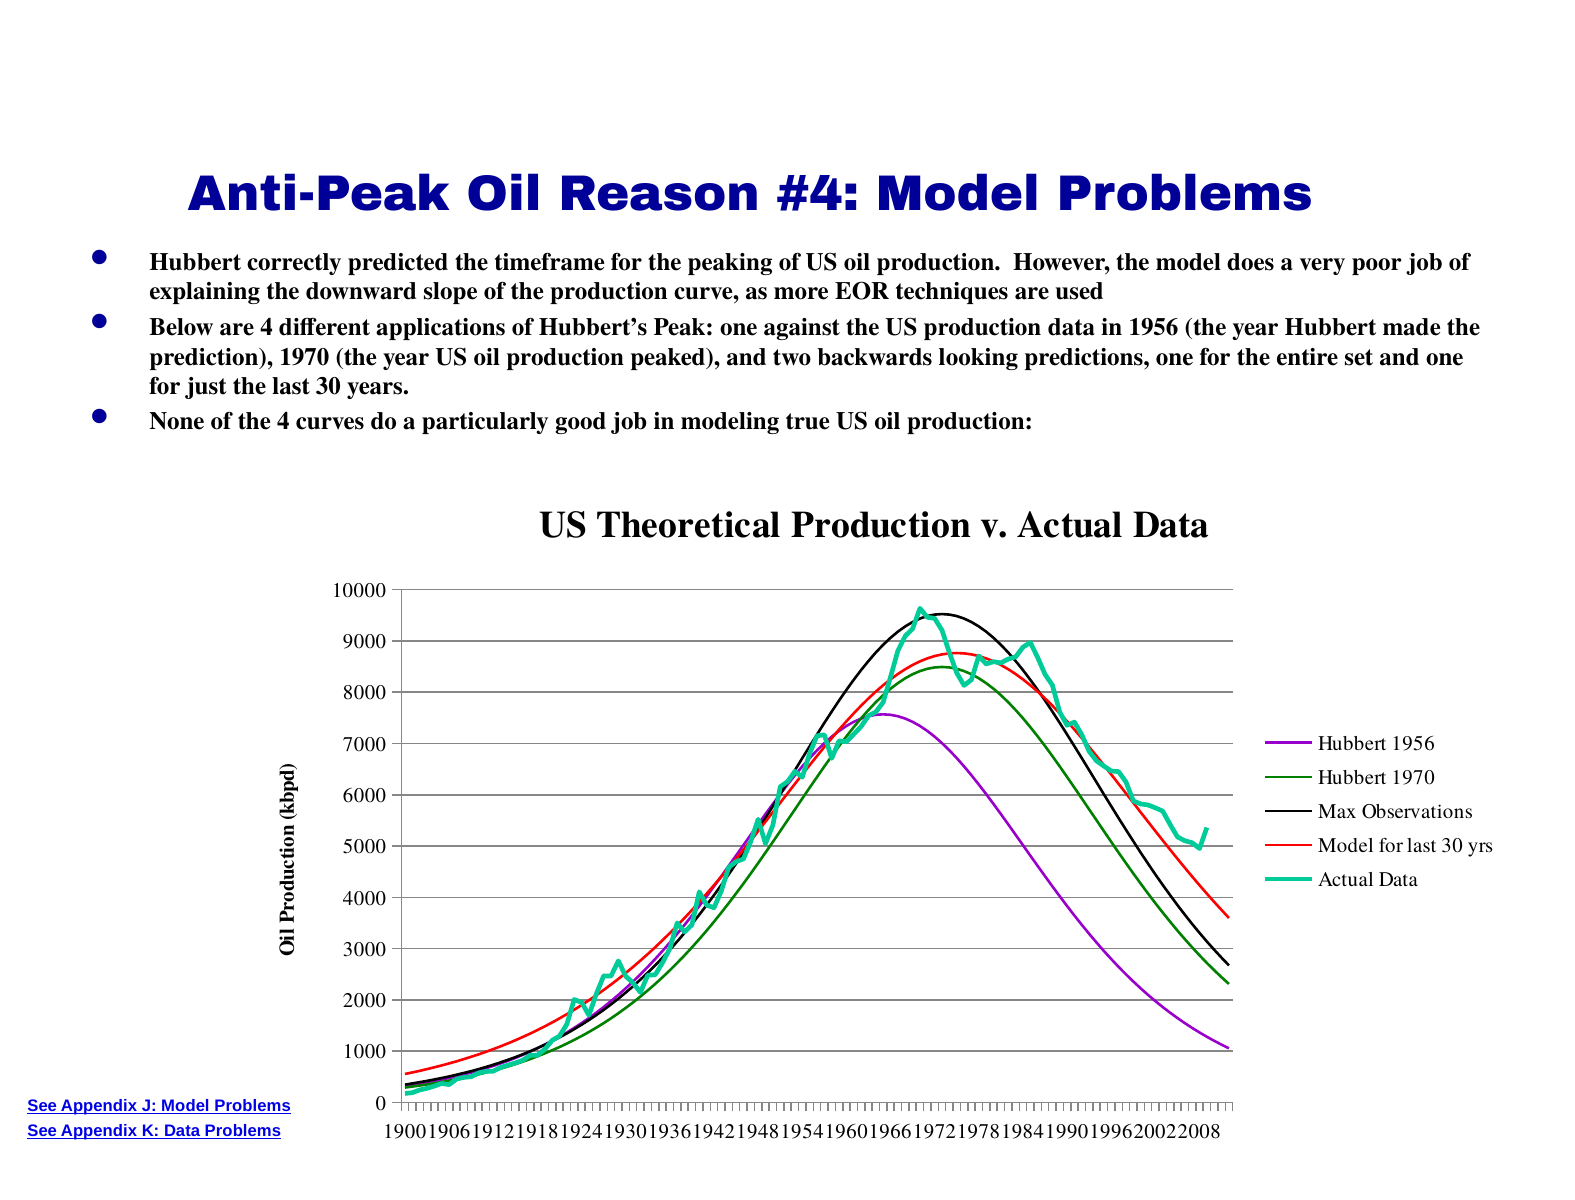

# Anti-Peak Oil Reason #4: Model Problems
Hubbert correctly predicted the timeframe for the peaking of US oil production.  However, the model does a very poor job of explaining the downward slope of the production curve, as more EOR techniques are used
Below are 4 different applications of Hubbert’s Peak: one against the US production data in 1956 (the year Hubbert made the prediction), 1970 (the year US oil production peaked), and two backwards looking predictions, one for the entire set and one for just the last 30 years.
None of the 4 curves do a particularly good job in modeling true US oil production:

### Chart: US Theoretical Production v. Actual Data

| Category |  |  |  |  |  |
|---|---|---|---|---|---|
|  | 316.4960758327315 | 289.6071527135178 | 347.7702197492667 | 554.1463718867151 | 174.0 |
|  | 338.87187243919453 | 308.7107555300274 | 370.3334019264789 | 584.3408645778438 | 190.0 |
|  | 362.7899751931234 | 329.0492033798943 | 394.3289832121452 | 616.1187617524383 | 243.0 |
|  | 388.350839387274 | 350.6988430309273 | 419.8436466006822 | 649.5560753455753 | 275.0 |
|  | 415.660595226354 | 373.7402631459096 | 446.96874456675886 | 684.7316620620794 | 320.0 |
|  | 444.831236329548 | 398.2584627742329 | 475.8004708282712 | 721.7272334673455 | 369.0 |
|  | 475.980792279134 | 424.3430163969233 | 506.4400264704191 | 760.6273520387808 | 347.0 |
|  | 509.2334804302356 | 452.08823353250665 | 538.9937780856735 | 801.5194111518465 | 455.0 |
|  | 544.7198314769244 | 481.5933105907887 | 573.5734052285632 | 844.4935967891565 | 488.0 |
|  | 582.5767824766218 | 512.9624723050545 | 610.296034090868 | 889.6428285671635 | 502.0 |
|  | 622.9477301664357 | 546.3050996782138 | 649.2843538693561 | 937.062677474018 | 574.0 |
|  | 665.9825364605125 | 581.7358409425235 | 690.6667118224713 | 986.8512575056575 | 604.0 |
|  | 711.8374769988219 | 619.3747015542485 | 734.577182494848 | 1039.1090881771452 | 609.0 |
|  | 760.6751225293135 | 659.3471087221824 | 781.155606025093 | 1093.9389246752382 | 681.0 |
|  | 812.6641417529344 | 701.7839454018998 | 830.5475898468734 | 1151.4455522091757 | 728.0 |
|  | 867.9790130578185 | 746.821548075503 | 882.9044674436027 | 1211.735540913603 | 770.0 |
|  | 926.7996313294385 | 794.601661981778 | 938.3832071272001 | 1274.916957465584 | 822.0 |
|  | 989.310794771373 | 845.2713467642935 | 997.1462630849294 | 1341.0990293998348 | 919.0 |
|  | 1055.701555434321 | 898.9828247726248 | 1059.3613601806767 | 1410.3917579542851 | 920.0 |
|  | 1126.1644159680798 | 955.8932634873529 | 1125.2012032165644 | 1482.9054751506937 | 1037.0 |
|  | 1200.8943540286648 | 1016.1644827542739 | 1194.8431005695948 | 1558.7503407313648 | 1210.0 |
|  | 1280.0876548487315 | 1079.962576718055 | 1268.4684913277931 | 1638.0357745328158 | 1294.0 |
|  | 1363.9405317851397 | 1147.457439555737 | 1346.2623642825702 | 1720.8698198970928 | 1527.0 |
|  | 1452.6475142749398 | 1218.8221833463779 | 1428.412556408841 | 1807.358433813052 | 2007.0 |
|  | 1546.3995826603839 | 1294.2324356981344 | 1515.108917810222 | 1897.6046996531234 | 1951.0 |
|  | 1645.3820298936928 | 1373.86550411871 | 1606.5423295572498 | 1991.7079586436798 | 1700.0 |
|  | 1749.7720313357559 | 1457.8993935946548 | 1702.9035604401558 | 2089.762856593595 | 2112.0 |
|  | 1859.735905854206 | 1546.511663481844 | 1804.3819484411756 | 2191.8583029205993 | 2469.0 |
|  | 1975.4260543632984 | 1639.8781096528876 | 1911.1638927581598 | 2298.076339677011 | 2463.0 |
|  | 2096.977565988261 | 1738.1712579548878 | 2023.431142538616 | 2408.490919104039 | 2760.0 |
|  | 2224.5044873464567 | 1841.558655464863 | 2141.3588691844684 | 2523.1665892478313 | 2460.0 |
|  | 2358.095757174584 | 1950.2009468659228 | 2265.1135102293447 | 2642.1570883772274 | 2332.0 |
|  | 2497.810816846634 | 2064.249724579729 | 2394.850374459518 | 2765.5038503557535 | 2145.0 |
|  | 2643.674917339956 | 2183.8451431663316 | 2530.7110002260874 | 2893.2344247631463 | 2481.0 |
|  | 2795.6741549996714 | 2309.113291030926 | 2672.8202618693645 | 3025.3608174337805 | 2488.0 |
|  | 2953.7502820538084 | 2440.1633157459914 | 2821.28322293389 | 3161.877759193206 | 2723.0 |
|  | 3117.795353188111 | 2577.0843033986107 | 2976.181739476767 | 3302.7609129282196 | 3001.0 |
|  | 3287.6462864528694 | 2719.9419173877873 | 3137.570822336603 | 3447.9650317081914 | 3500.0 |
|  | 3463.0794350766296 | 2868.774808097691 | 3305.474773797945 | 3597.4220834791504 | 3324.0 |
|  | 3643.805285986384 | 3023.5908119150417 | 3479.8831216936 | 3751.0393608459212 | 3464.0 |
|  | 3829.4634204169847 | 3184.3629661653417 | 3660.7463826446547 | 3908.6975976077256 | 4107.0 |
|  | 4019.617891170301 | 3351.025375717123 | 3847.9716958173976 | 4070.249116972964 | 3847.0 |
|  | 4213.75318894254 | 3523.4689771796707 | 4041.4183792003323 | 4235.516039682874 | 3796.0 |
|  | 4411.270985554411 | 3701.537257704332 | 4240.893471837921 | 4404.288583550191 | 4125.0 |
|  | 4611.487853635361 | 3885.021997212658 | 4446.147337499921 | 4576.323489074274 | 4584.0 |
|  | 4813.634168947398 | 4073.659115166959 | 4656.869417632328 | 4751.342608717577 | 4695.0 |
|  | 5016.854401631073 | 4267.124715440878 | 4872.6842337707285 | 4929.031700013124 | 4749.0 |
|  | 5220.2089948102985 | 4465.03143500852 | 5093.147751437288 | 5109.039464767851 | 5088.0 |
|  | 5422.678011878794 | 4666.925213536028 | 5317.744228360384 | 5290.976878101699 | 5520.0 |
|  | 5623.166706371632 | 4872.282610918137 | 5545.883679008332 | 5474.416851768603 | 5046.0 |
|  | 5820.513129901433 | 5080.508807660329 | 5776.900094239726 | 5658.894275977264 | 5407.0 |
|  | 6013.497844053123 | 5290.936428014849 | 6010.050558573485 | 5843.906482639288 | 6158.0 |
|  | 6200.855741846631 | 5502.825327136246 | 6244.515407412493 | 6028.914170465159 | 6256.0 |
|  | 6381.289914622904 | 5715.36348044011 | 6479.399561749434 | 6213.342828496044 | 6458.0 |
|  | 6553.4874230160785 | 5927.669105072563 | 6713.735167744987 | 6396.584689408935 | 6342.0 |
|  | 6716.136748896821 | 6138.794129279413 | 6946.485652513534 | 6578.001237204 | 6807.0 |
|  | 6867.946622438274 | 6347.729105012661 | 7176.551285062084 | 6756.926285670254 | 7151.0 |
|  | 7007.665839007614 | 6553.409632061124 | 7402.776302441671 | 6932.669634371906 | 7170.0 |
|  | 7134.103609079276 | 6754.724328375835 | 7623.95762589222 | 7104.52129789515 | 6710.0 |
|  | 7246.14992557557 | 6950.524341453545 | 7838.855150574083 | 7271.7562919316515 | 7054.0 |
|  | 7342.795391491371 | 7139.6343504163815 | 8046.203546227478 | 7433.639946656665 | 7035.0 |
|  | 7423.149930299293 | 7320.86495898551 | 8244.725456051194 | 7589.433704128368 | 7183.0 |
|  | 7486.459805379507 | 7493.026327498164 | 8433.14592889948 | 7738.401342414876 | 7332.0 |
|  | 7532.122404229376 | 7654.942839488032 | 8610.207867586547 | 7879.815555308329 | 7542.0 |
|  | 7559.698298540219 | 7805.4685474482685 | 8774.688225959011 | 8012.964803252411 | 7614.0 |
|  | 7568.920170793705 | 7943.503095799534 | 8925.414641970605 | 8137.160338989595 | 7804.0 |
|  | 7559.698298540219 | 8068.007779412328 | 9061.282155790659 | 8251.743300937953 | 8295.0 |
|  | 7532.122404229376 | 8178.021365852825 | 9181.269633474505 | 8356.091758904113 | 8810.0 |
|  | 7486.459805379507 | 8272.675291125917 | 9284.455500078408 | 8449.627590887041 | 9096.0 |
|  | 7423.149930299293 | 8351.207833945204 | 9370.032383048263 | 8531.823066801073 | 9238.0 |
|  | 7342.795391491371 | 8412.97688370922 | 9437.320278396017 | 8602.207015241449 | 9637.0 |
|  | 7246.14992557557 | 8457.470942921067 | 9485.777878987601 | 8660.370453115534 | 9463.0 |
|  | 7134.103609079276 | 8484.318045415068 | 9515.011745826456 | 8705.971565125972 | 9441.0 |
|  | 7007.665839007614 | 8493.292326247285 | 9524.783058288089 | 8738.739930640942 | 9208.0 |
|  | 6867.946622438274 | 8484.318045415068 | 9515.011745826456 | 8758.479909204505 | 8774.0 |
|  | 6716.136748896821 | 8457.470942921067 | 9485.777878987601 | 8765.073112469663 | 8375.0 |
|  | 6553.4874230161095 | 8412.97688370922 | 9437.320278396017 | 8758.479909204532 | 8132.0 |
|  | 6381.289914622904 | 8351.207833945204 | 9370.032383048263 | 8738.739930640942 | 8245.0 |
|  | 6200.855741846631 | 8272.675291125917 | 9284.455500078408 | 8705.971565125972 | 8707.0 |
|  | 6013.497844053123 | 8178.021365852825 | 9181.269633474505 | 8660.370453115534 | 8552.0 |
|  | 5820.513129901433 | 8068.007779412328 | 9061.282155790659 | 8602.207015241449 | 8597.0 |
|  | 5623.166706371632 | 7943.503095799534 | 8925.414641970605 | 8531.823066801073 | 8572.0 |
|  | 5422.678011878794 | 7805.4685474482685 | 8774.688225959011 | 8449.627590887041 | 8649.0 |
|  | 5220.2089948102985 | 7654.942839488032 | 8610.207867586547 | 8356.091758904113 | 8688.0 |
|  | 5016.854401631073 | 7493.026327498164 | 8433.14592889948 | 8251.743300937953 | 8879.0 |
|  | 4813.634168947398 | 7320.86495898551 | 8244.725456051194 | 8137.160338989595 | 8971.0 |
|  | 4611.487853635361 | 7139.6343504163815 | 8046.203546227478 | 8012.964803252411 | 8680.0 |
|  | 4411.270985554411 | 6950.524341453545 | 7838.855150574083 | 7879.815555308329 | 8349.0 |
|  | 4213.75318894254 | 6754.724328375835 | 7623.95762589222 | 7738.401342414876 | 8140.0 |
|  | 4019.617891170301 | 6553.409632061124 | 7402.776302441671 | 7589.433704128368 | 7613.0 |
|  | 3829.4634204169847 | 6347.729105012661 | 7176.551285062084 | 7433.639946656685 | 7355.0 |
|  | 3643.805285986384 | 6138.794129279413 | 6946.485652513534 | 7271.7562919316515 | 7417.0 |
|  | 3463.0794350766296 | 5927.669105072563 | 6713.735167744987 | 7104.52129789515 | 7171.0 |
|  | 3287.6462864528694 | 5715.36348044011 | 6479.399561749434 | 6932.669634371906 | 6847.0 |
|  | 3117.795353188111 | 5502.825327136246 | 6244.515407412493 | 6756.926285670254 | 6662.0 |
|  | 2953.7502820538084 | 5290.936428014849 | 6010.050558573485 | 6578.001237204 | 6560.0 |
|  | 2795.6741549996714 | 5080.508807660329 | 5776.900094239726 | 6396.584689408935 | 6465.0 |
|  | 2643.674917339956 | 4872.282610918137 | 5545.883679008332 | 6213.342828496044 | 6452.0 |
|  | 2497.810816846634 | 4666.925213536028 | 5317.744228360384 | 6028.914170465159 | 6252.0 |
|  | 2358.095757174584 | 4465.03143500852 | 5093.147751437288 | 5843.906482639288 | 5881.0 |
|  | 2224.504487346461 | 4267.124715440878 | 4872.6842337707285 | 5658.894275977264 | 5822.0 |
|  | 2096.977565988261 | 4073.659115166959 | 4656.869417632328 | 5474.416851768603 | 5801.0 |
|  | 1975.4260543632956 | 3885.021997212658 | 4446.147337499921 | 5290.976878101699 | 5746.0 |
|  | 1859.735905854208 | 3701.537257704332 | 4240.893471837921 | 5109.039464767851 | 5681.0 |
|  | 1749.7720313357559 | 3523.4689771796707 | 4041.4183792003605 | 4929.031700013124 | 5419.0 |
|  | 1645.3820298936898 | 3351.025375717123 | 3847.9716958173976 | 4751.342608717577 | 5178.0 |
|  | 1546.3995826603839 | 3184.3629661653417 | 3660.7463826446547 | 4576.323489074274 | 5102.0 |
|  | 1452.6475142749398 | 3023.5908119150417 | 3479.8831216936 | 4404.288583550191 | 5064.0 |
|  | 1363.9405317851397 | 2868.774808097691 | 3305.474773797918 | 4235.516039682874 | 4950.0 |
|  | 1280.0876548487315 | 2719.9419173877873 | 3137.570822336603 | 4070.249116972964 | 5361.0 |
|  | 1200.8943540286598 | 2577.084303398614 | 2976.181739476767 | 3908.6975976077256 | None |
|  | 1126.1644159680848 | 2440.1633157459946 | 2821.28322293389 | 3751.0393608459212 | None |
|  | 1055.701555434316 | 2309.11329103093 | 2672.8202618693645 | 3597.4220834791777 | None |
See Appendix J: Model Problems
See Appendix K: Data Problems